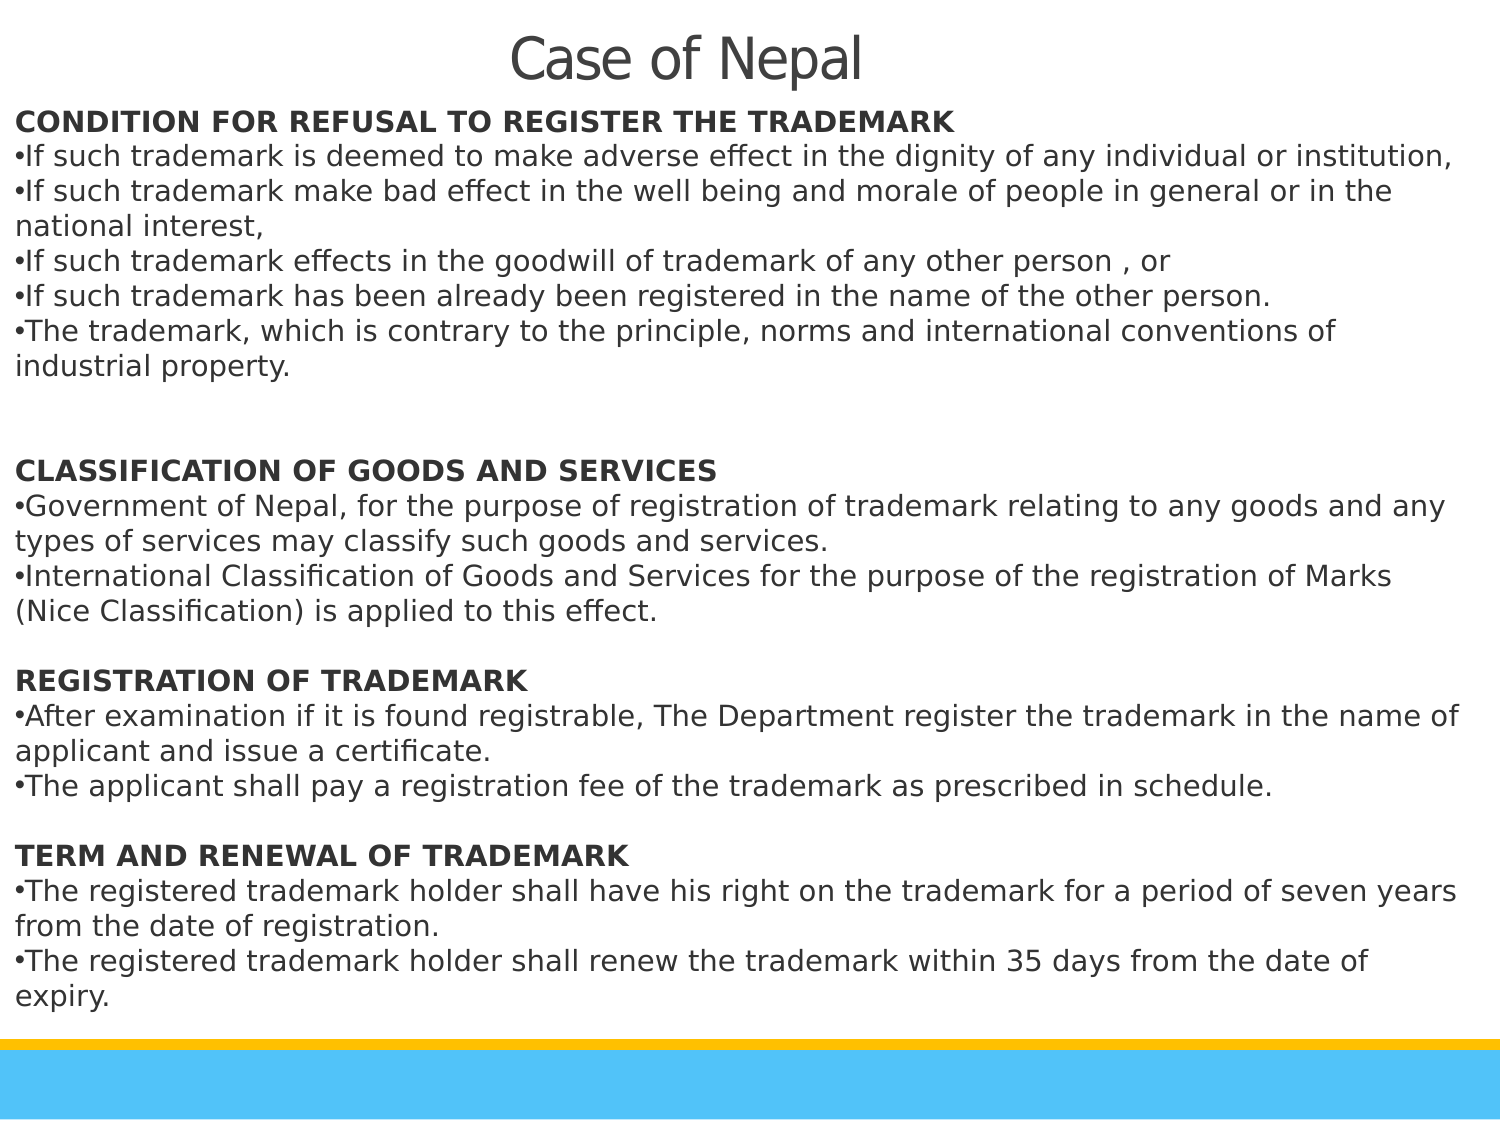

Case of Nepal

CONDITION FOR REFUSAL TO REGISTER THE TRADEMARK
If such trademark is deemed to make adverse effect in the dignity of any individual or institution,
If such trademark make bad effect in the well being and morale of people in general or in the national interest,
If such trademark effects in the goodwill of trademark of any other person , or
If such trademark has been already been registered in the name of the other person.
The trademark, which is contrary to the principle, norms and international conventions of industrial property.

CLASSIFICATION OF GOODS AND SERVICES
Government of Nepal, for the purpose of registration of trademark relating to any goods and any types of services may classify such goods and services.
International Classification of Goods and Services for the purpose of the registration of Marks (Nice Classification) is applied to this effect.

REGISTRATION OF TRADEMARK
After examination if it is found registrable, The Department register the trademark in the name of applicant and issue a certificate.
The applicant shall pay a registration fee of the trademark as prescribed in schedule.

TERM AND RENEWAL OF TRADEMARK
The registered trademark holder shall have his right on the trademark for a period of seven years from the date of registration.
The registered trademark holder shall renew the trademark within 35 days from the date of expiry.